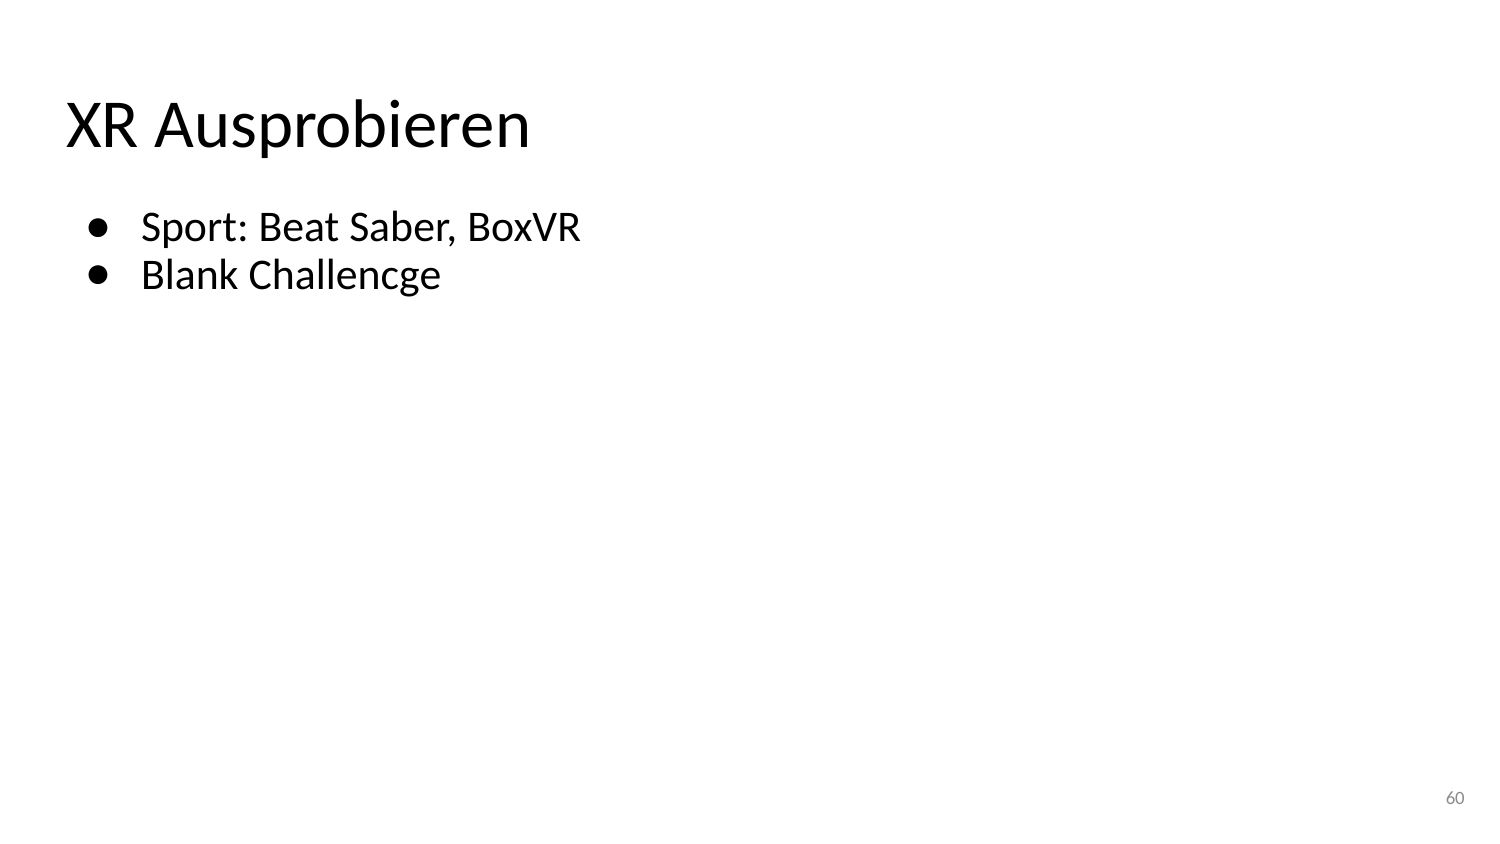

# XR Ausprobieren
Sport: Beat Saber, BoxVR
Blank Challencge
60